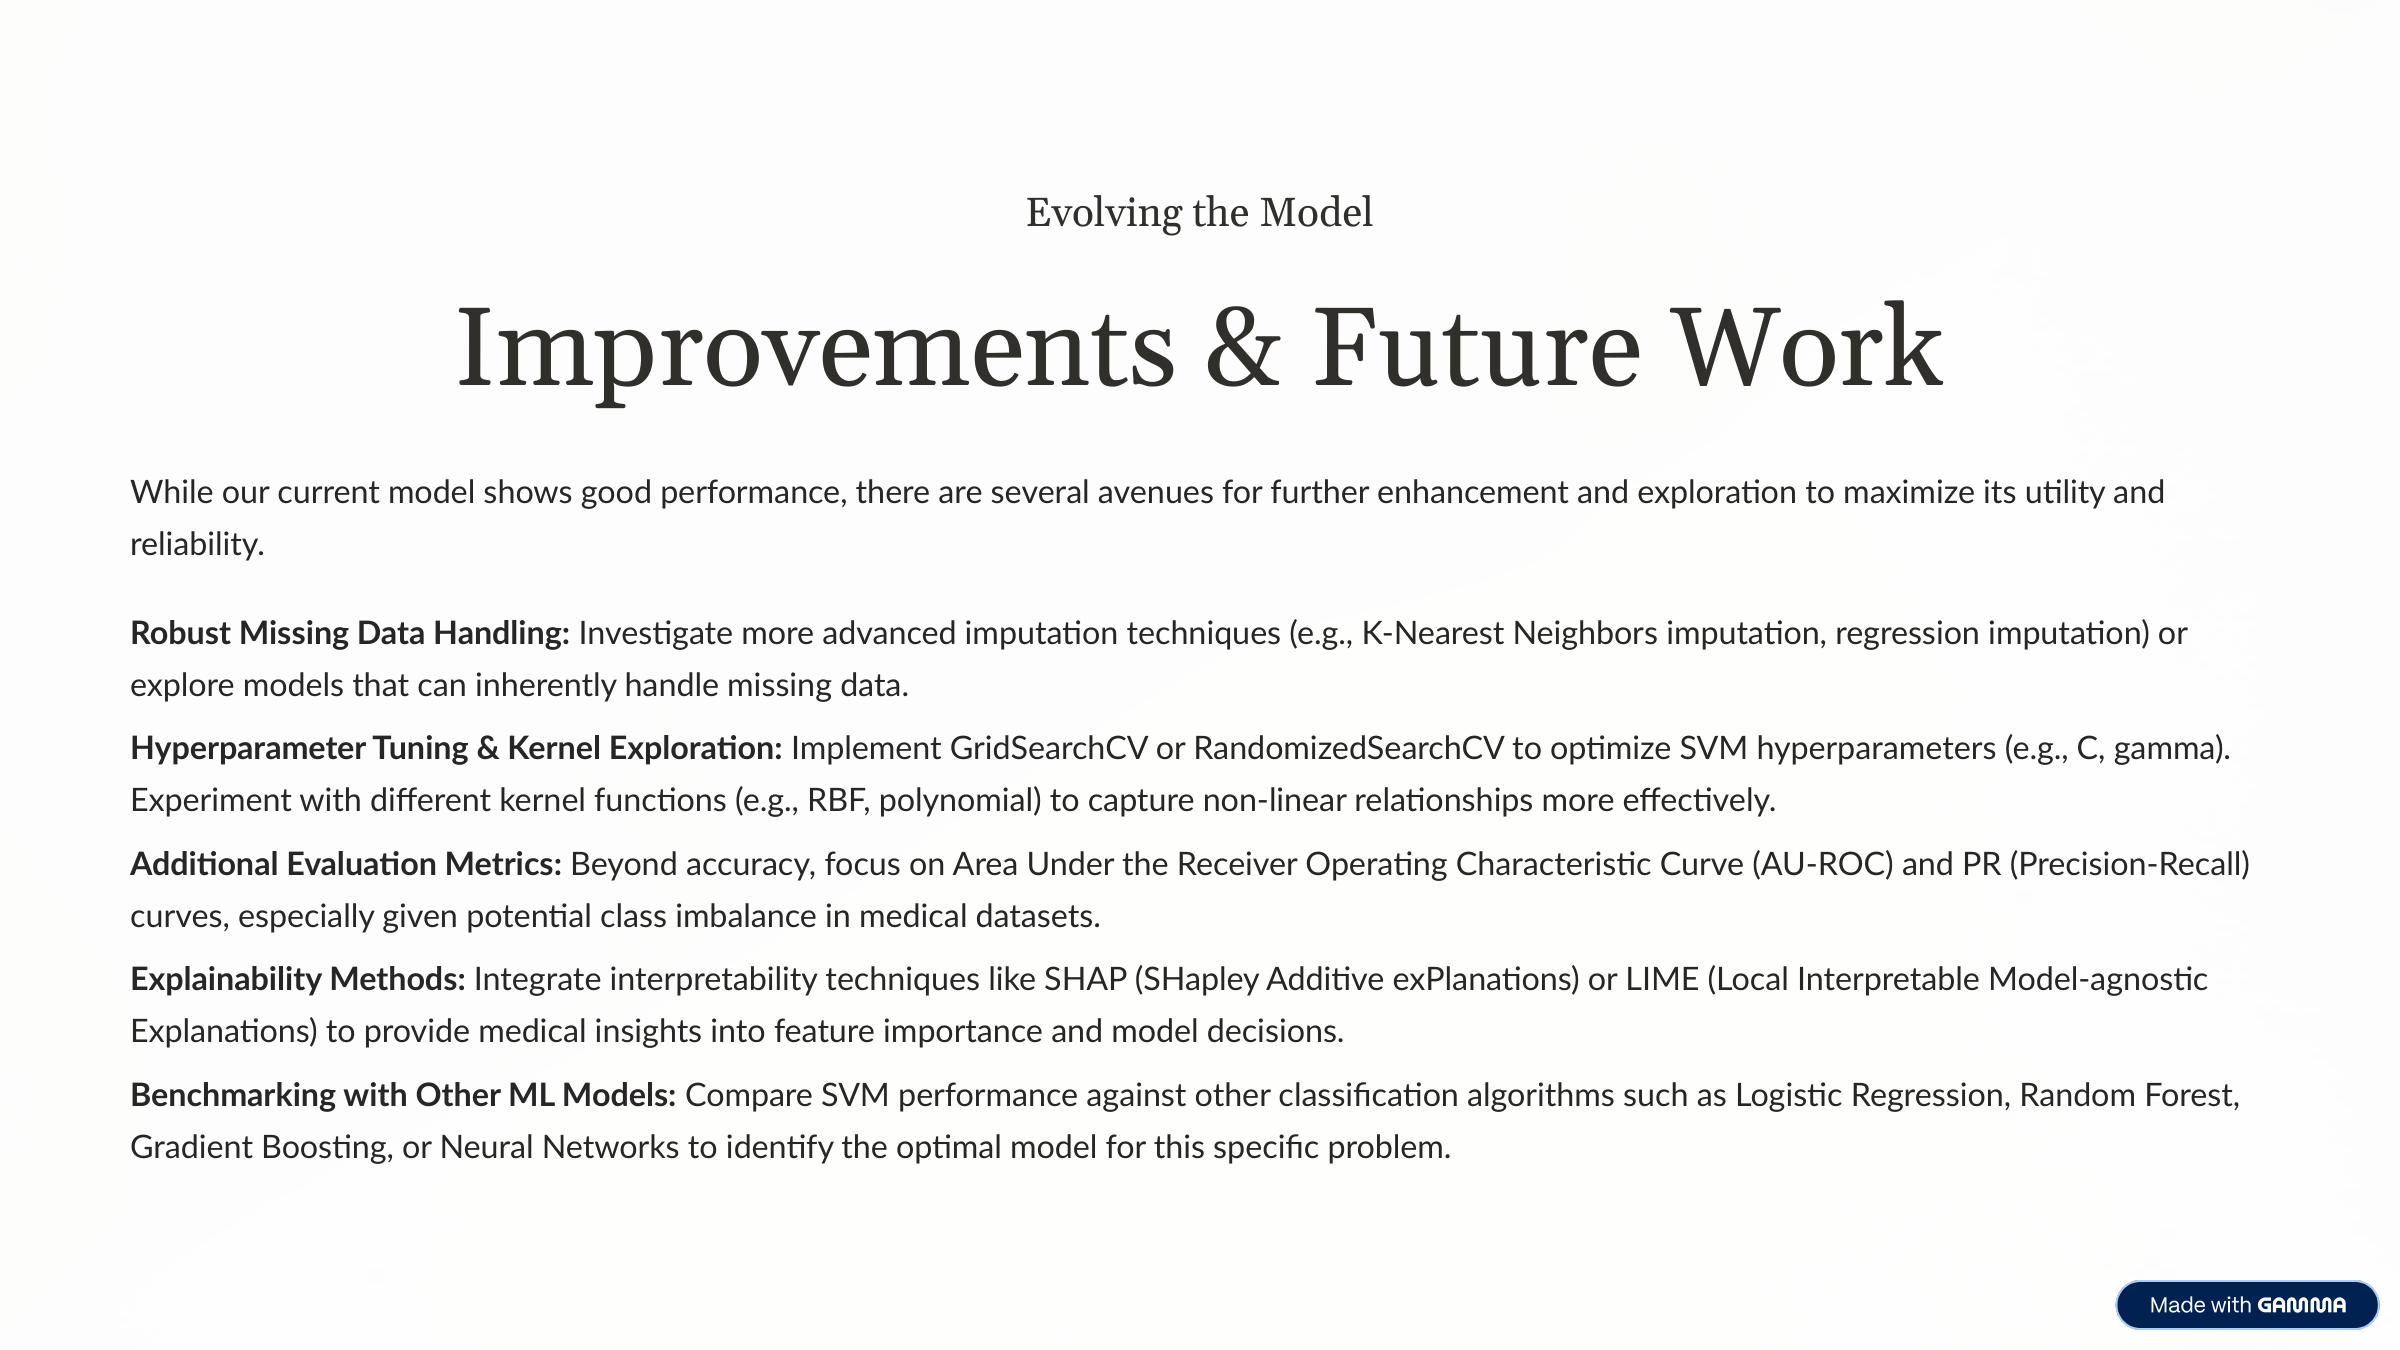

Evolving the Model
Improvements & Future Work
While our current model shows good performance, there are several avenues for further enhancement and exploration to maximize its utility and reliability.
Robust Missing Data Handling: Investigate more advanced imputation techniques (e.g., K-Nearest Neighbors imputation, regression imputation) or explore models that can inherently handle missing data.
Hyperparameter Tuning & Kernel Exploration: Implement GridSearchCV or RandomizedSearchCV to optimize SVM hyperparameters (e.g., C, gamma). Experiment with different kernel functions (e.g., RBF, polynomial) to capture non-linear relationships more effectively.
Additional Evaluation Metrics: Beyond accuracy, focus on Area Under the Receiver Operating Characteristic Curve (AU-ROC) and PR (Precision-Recall) curves, especially given potential class imbalance in medical datasets.
Explainability Methods: Integrate interpretability techniques like SHAP (SHapley Additive exPlanations) or LIME (Local Interpretable Model-agnostic Explanations) to provide medical insights into feature importance and model decisions.
Benchmarking with Other ML Models: Compare SVM performance against other classification algorithms such as Logistic Regression, Random Forest, Gradient Boosting, or Neural Networks to identify the optimal model for this specific problem.